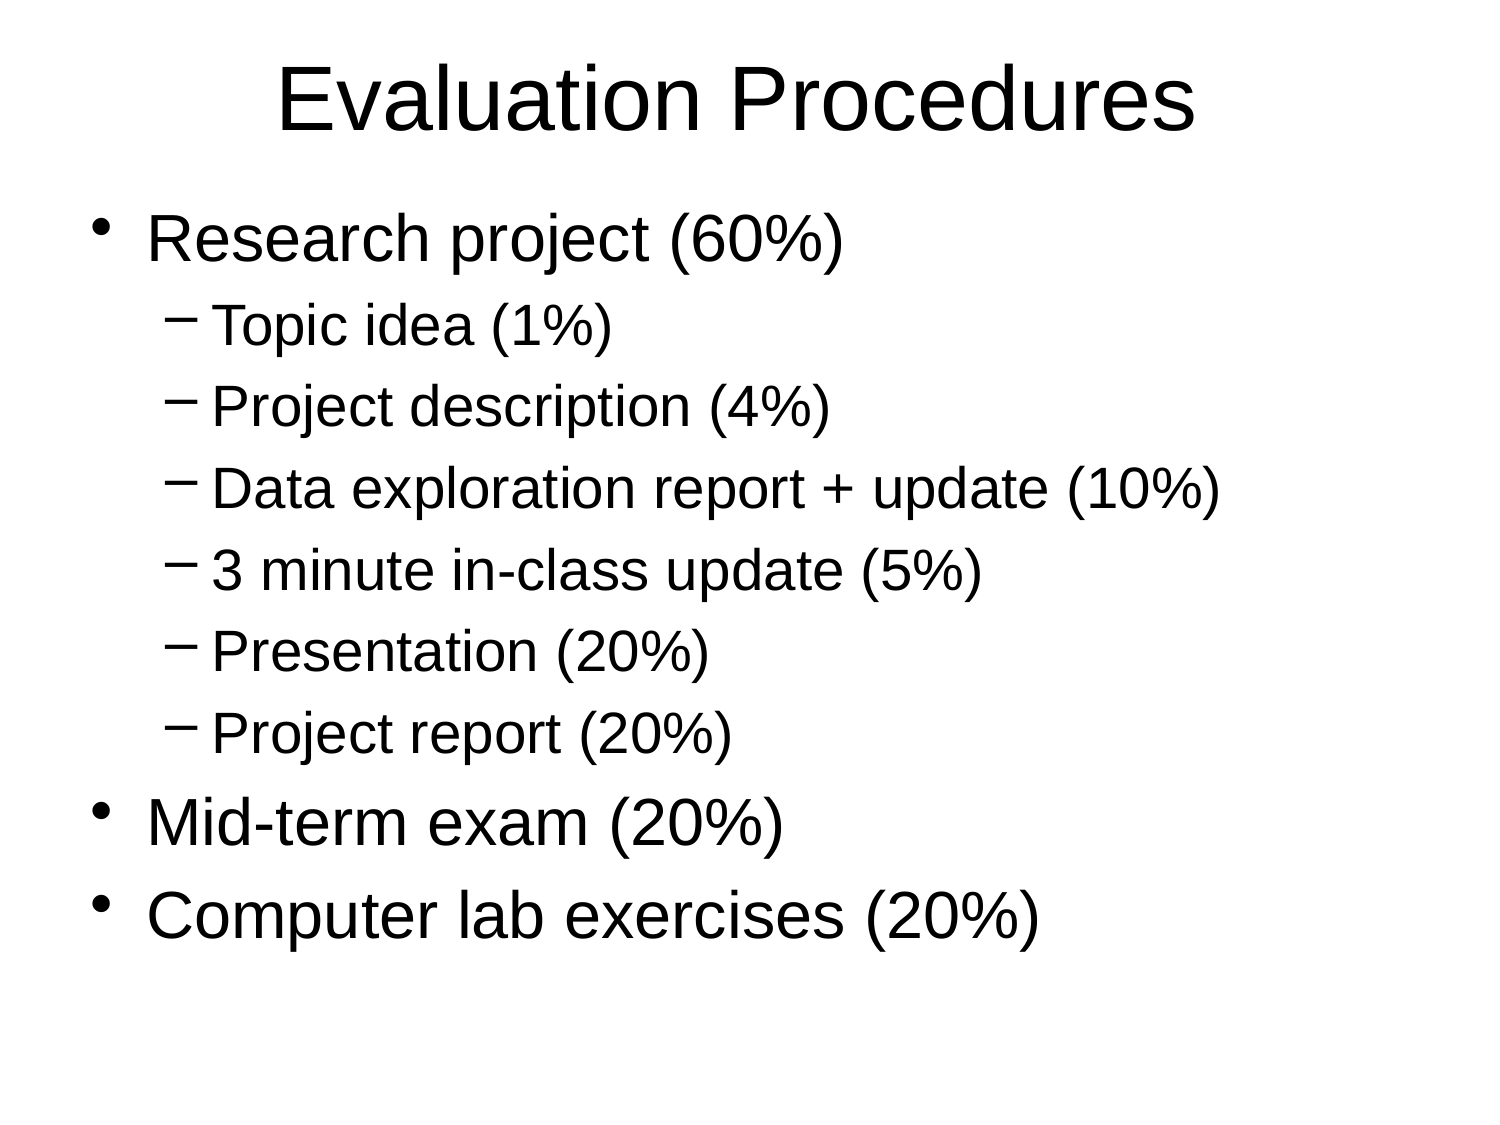

# Evaluation Procedures
Research project (60%)
Topic idea (1%)
Project description (4%)
Data exploration report + update (10%)
3 minute in-class update (5%)
Presentation (20%)
Project report (20%)
Mid-term exam (20%)
Computer lab exercises (20%)

Advanced Stats
Introduction
10